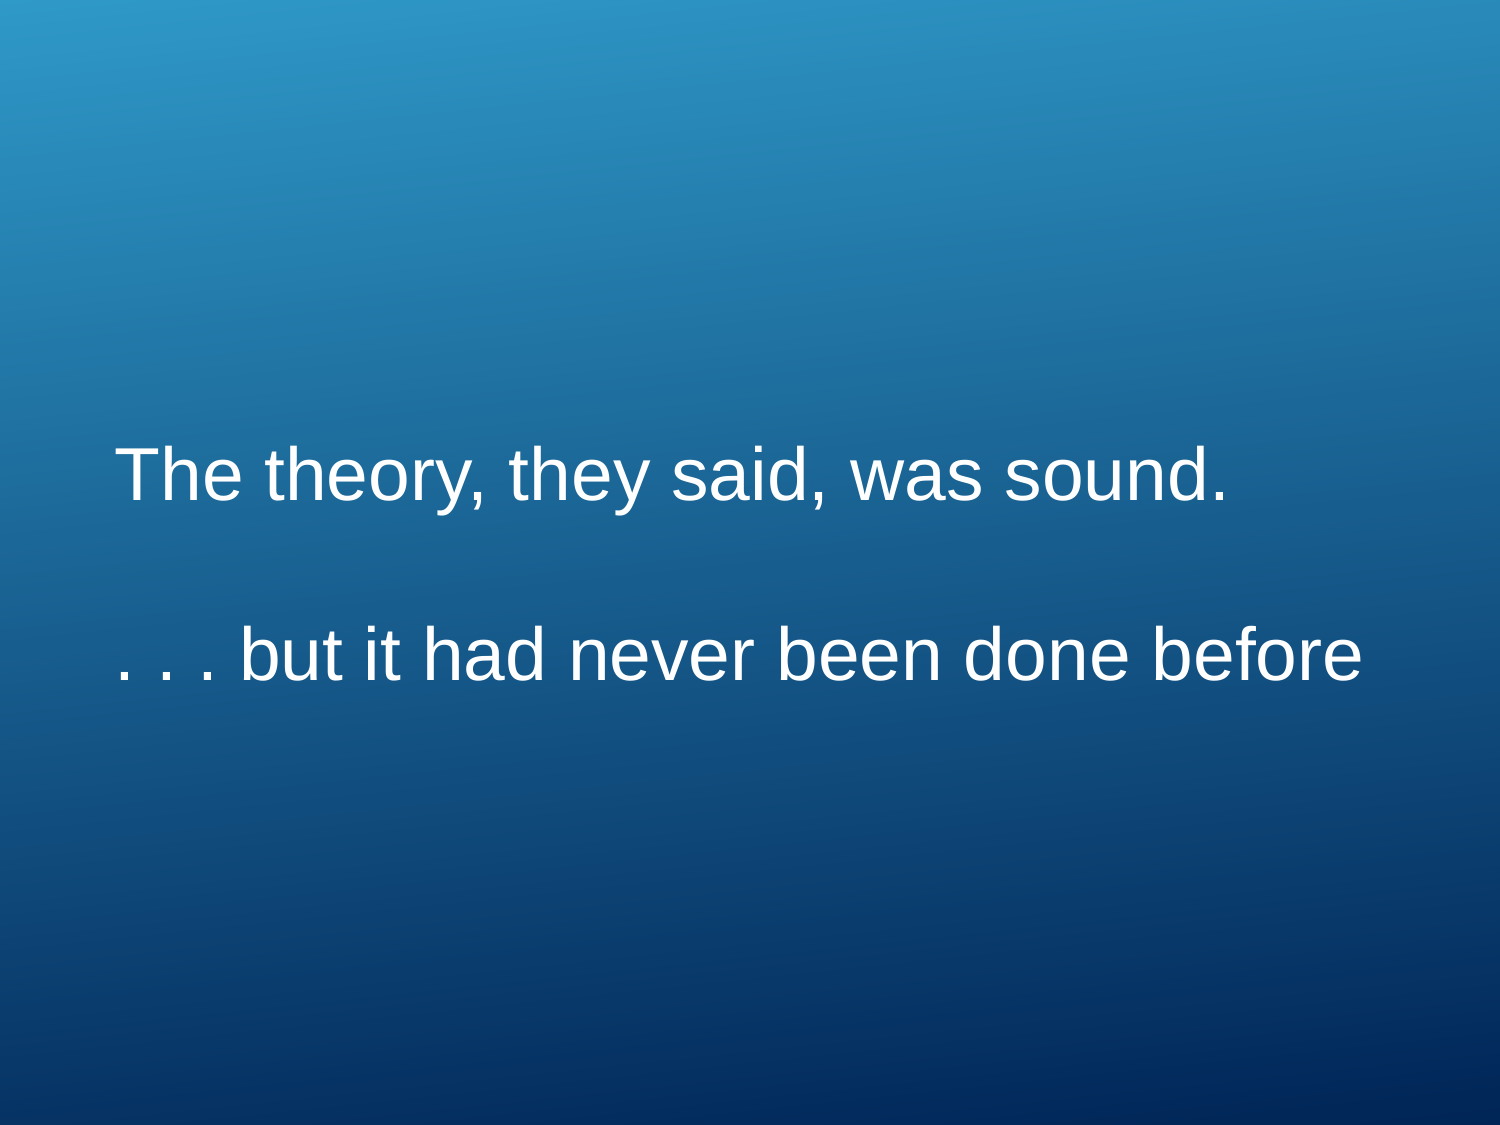

The theory, they said, was sound.

. . . but it had never been done before